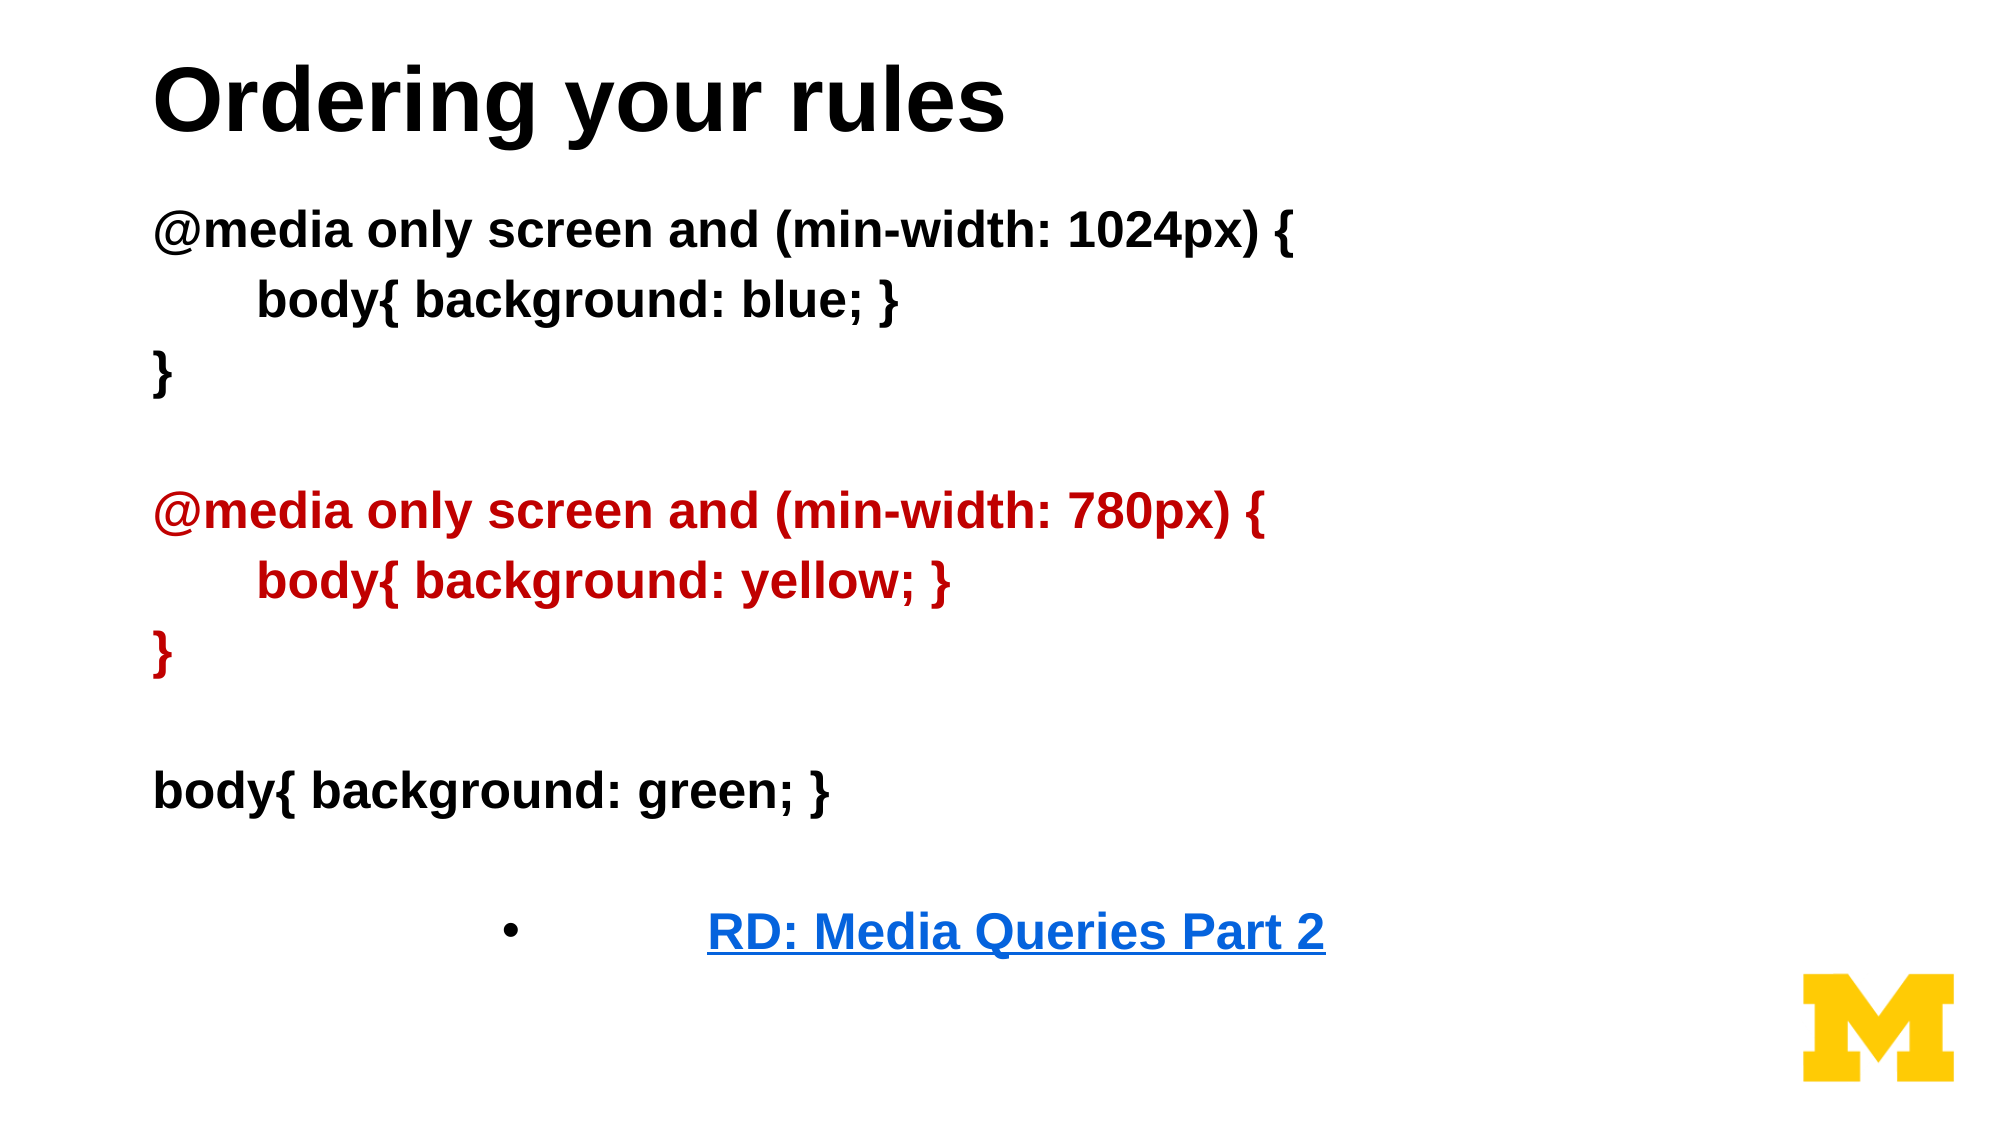

# Ordering your rules
@media only screen and (min-width: 1024px) {
		body{ background: blue; }
}

@media only screen and (min-width: 780px) {
		body{ background: yellow; }
}

body{ background: green; }

RD: Media Queries Part 2